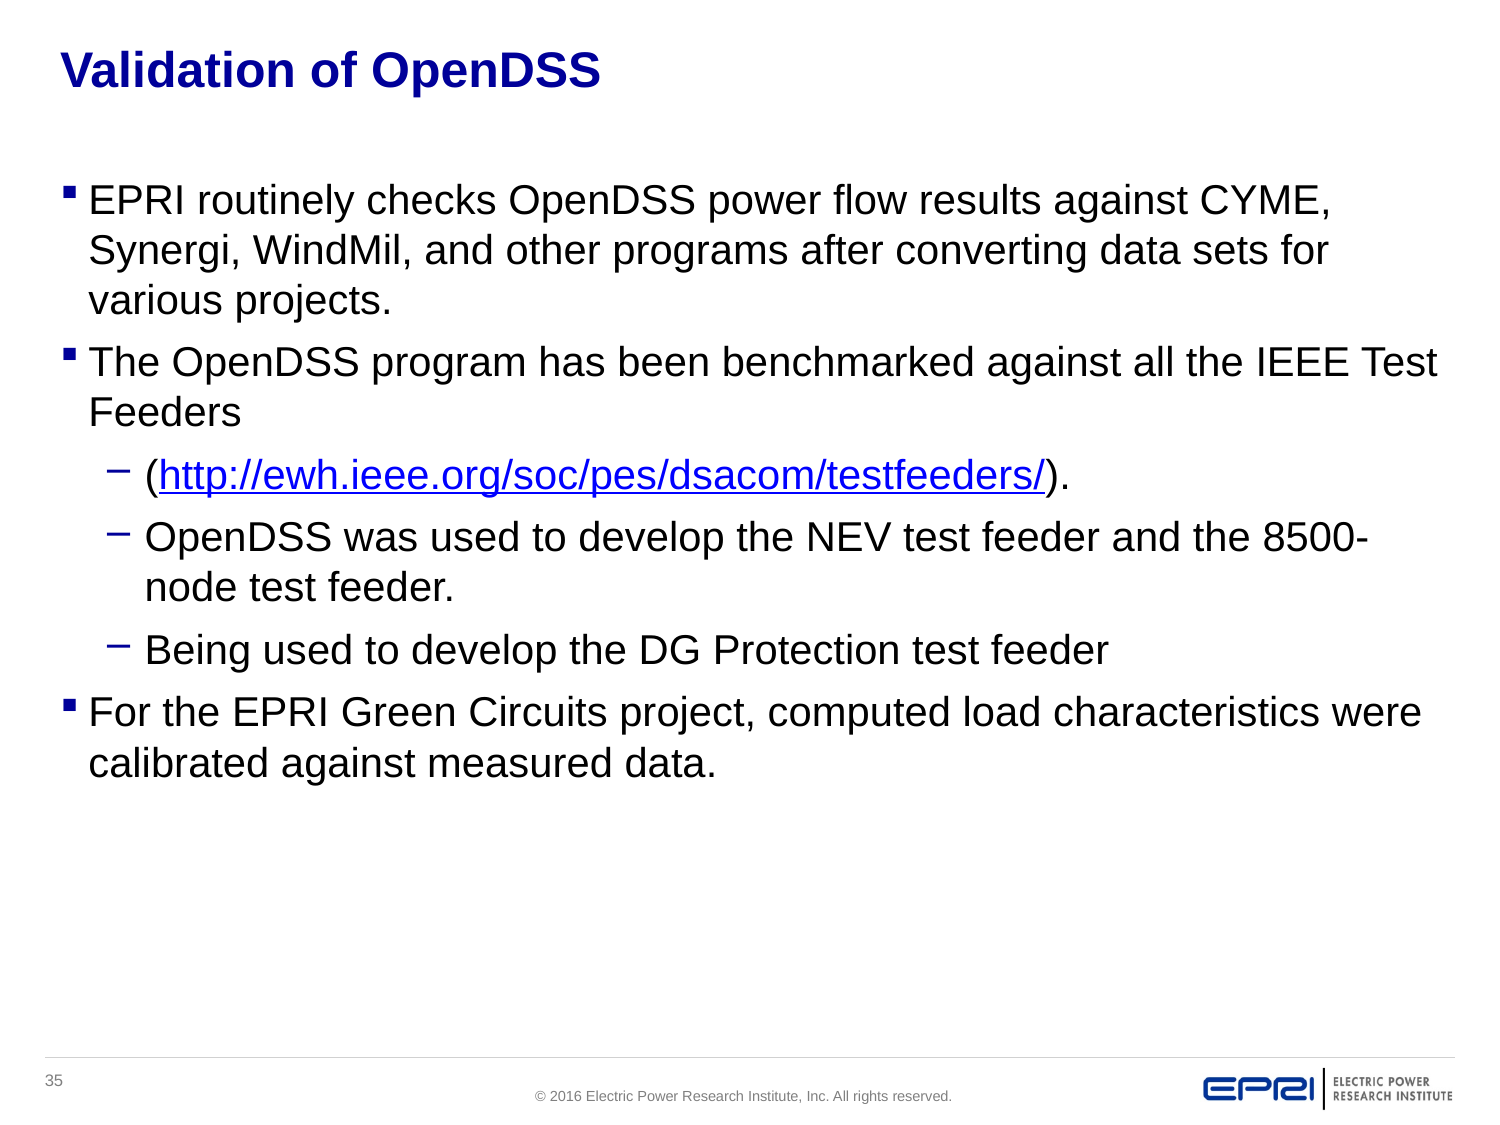

# Validation of OpenDSS
EPRI routinely checks OpenDSS power flow results against CYME, Synergi, WindMil, and other programs after converting data sets for various projects.
The OpenDSS program has been benchmarked against all the IEEE Test Feeders
(http://ewh.ieee.org/soc/pes/dsacom/testfeeders/).
OpenDSS was used to develop the NEV test feeder and the 8500-node test feeder.
Being used to develop the DG Protection test feeder
For the EPRI Green Circuits project, computed load characteristics were calibrated against measured data.